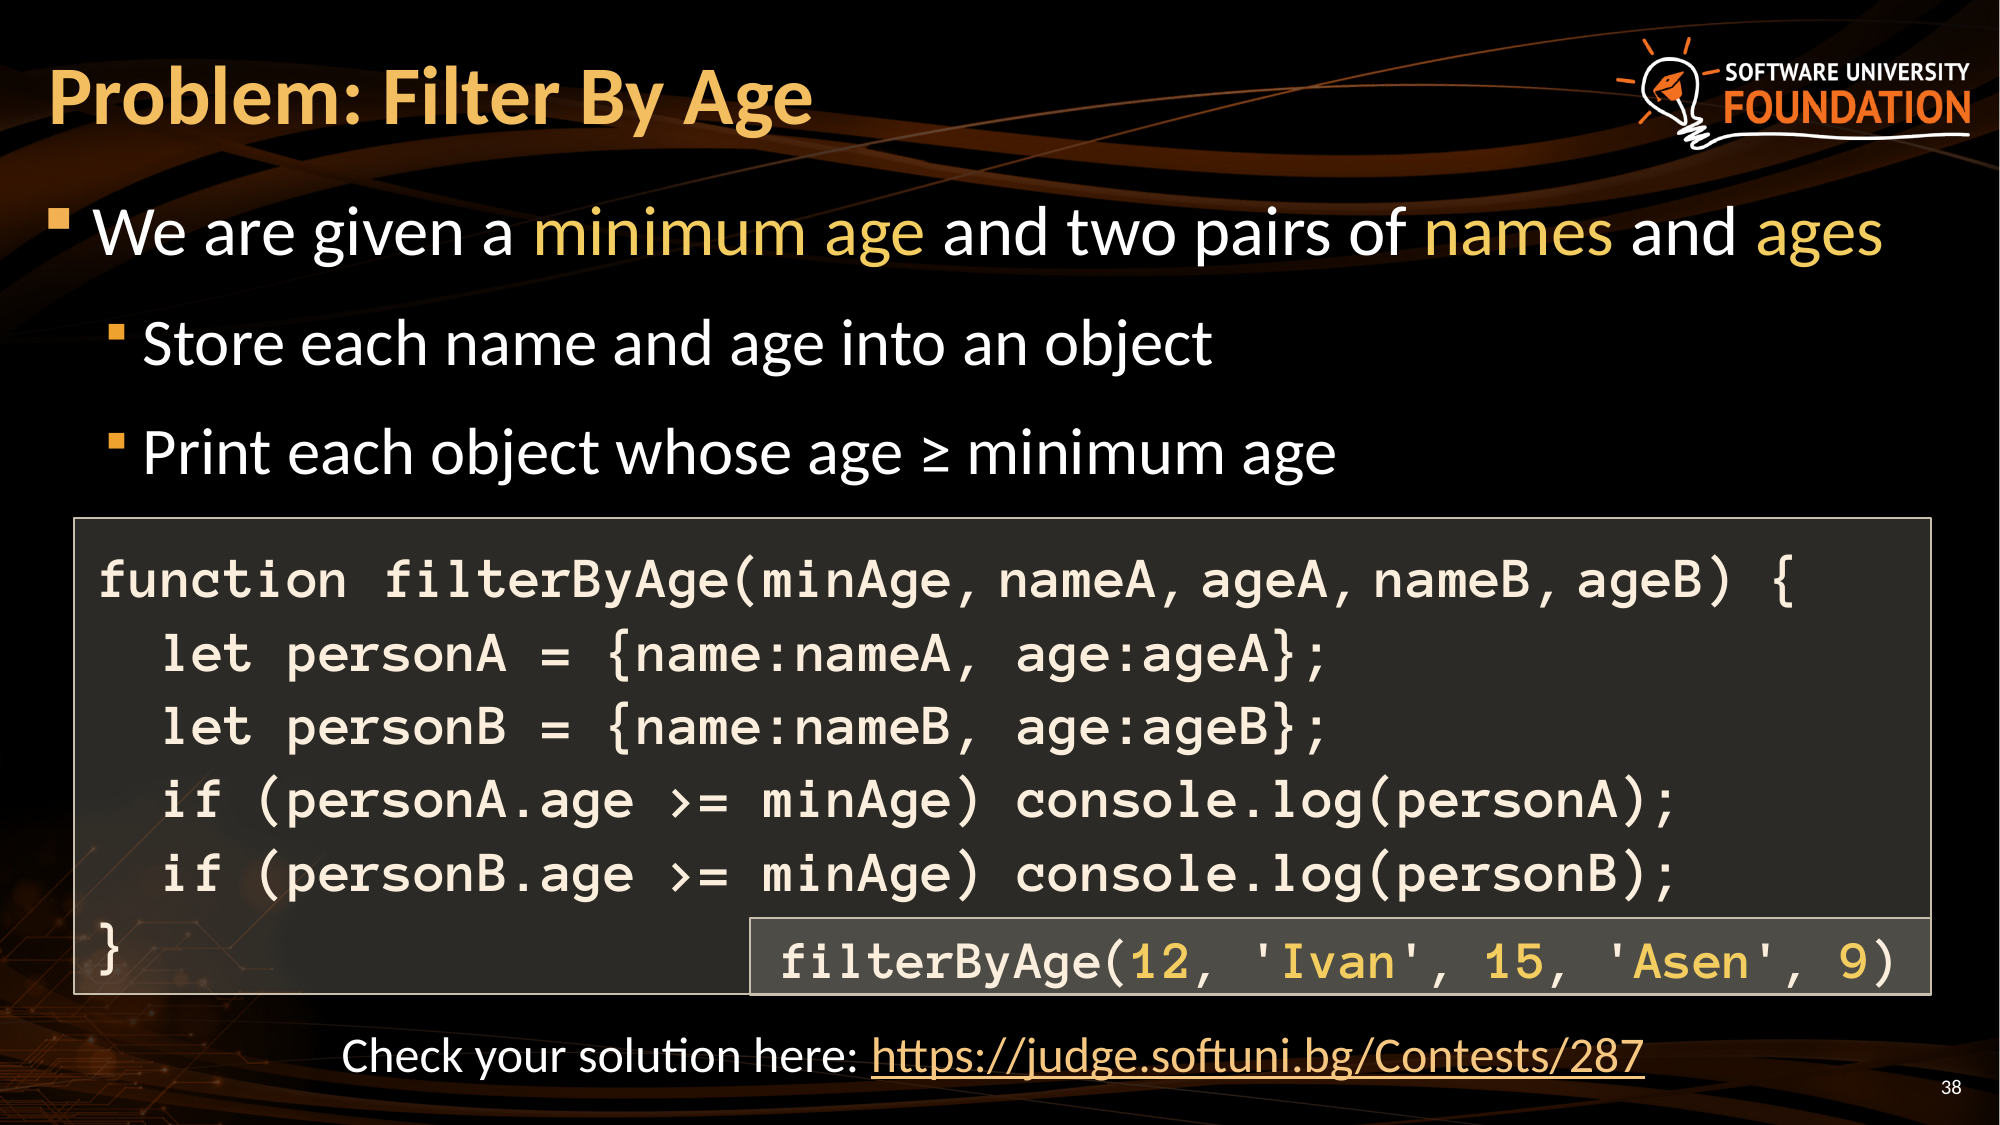

# Problem: Filter By Age
We are given a minimum age and two pairs of names and ages
Store each name and age into an object
Print each object whose age ≥ minimum age
function filterByAge(minAge, nameA, ageA, nameB, ageB) {
  let personA = {name:nameA, age:ageA};
  let personB = {name:nameB, age:ageB};
  if (personA.age >= minAge) console.log(personA);
  if (personB.age >= minAge) console.log(personB);
}
filterByAge(12, 'Ivan', 15, 'Asen', 9)
Check your solution here: https://judge.softuni.bg/Contests/287
38